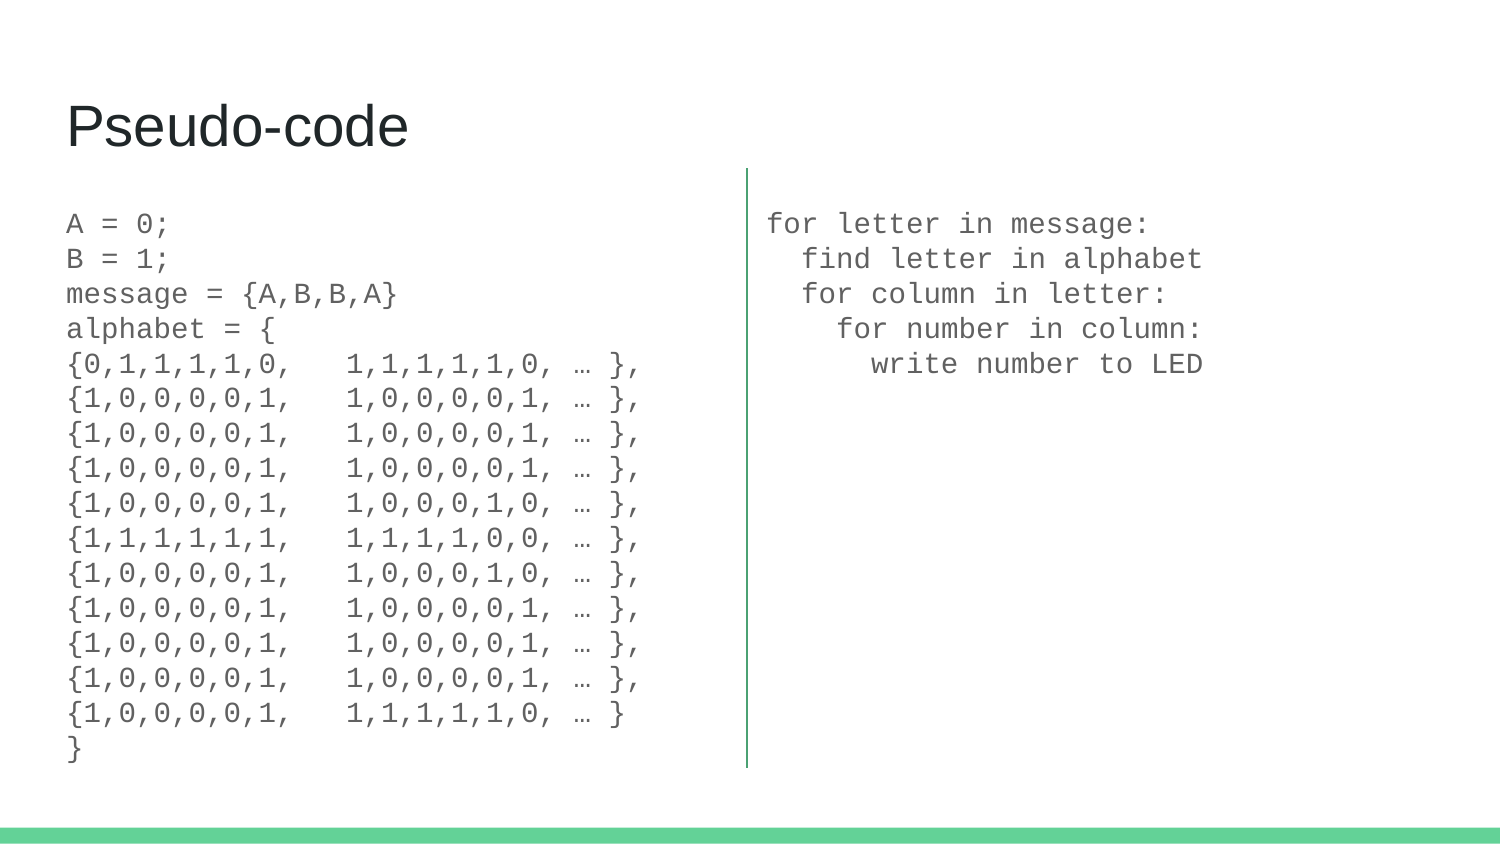

# Pseudo-code
A = 0;
B = 1;
message = {A,B,B,A}
alphabet = {
{0,1,1,1,1,0,   1,1,1,1,1,0, … },
{1,0,0,0,0,1,   1,0,0,0,0,1, … },
{1,0,0,0,0,1,   1,0,0,0,0,1, … },
{1,0,0,0,0,1,   1,0,0,0,0,1, … },
{1,0,0,0,0,1,   1,0,0,0,1,0, … },
{1,1,1,1,1,1,   1,1,1,1,0,0, … },
{1,0,0,0,0,1,   1,0,0,0,1,0, … },
{1,0,0,0,0,1,   1,0,0,0,0,1, … },
{1,0,0,0,0,1,   1,0,0,0,0,1, … },
{1,0,0,0,0,1,   1,0,0,0,0,1, … },
{1,0,0,0,0,1,   1,1,1,1,1,0, … }
}
for letter in message:
  find letter in alphabet
  for column in letter:
    for number in column:
      write number to LED